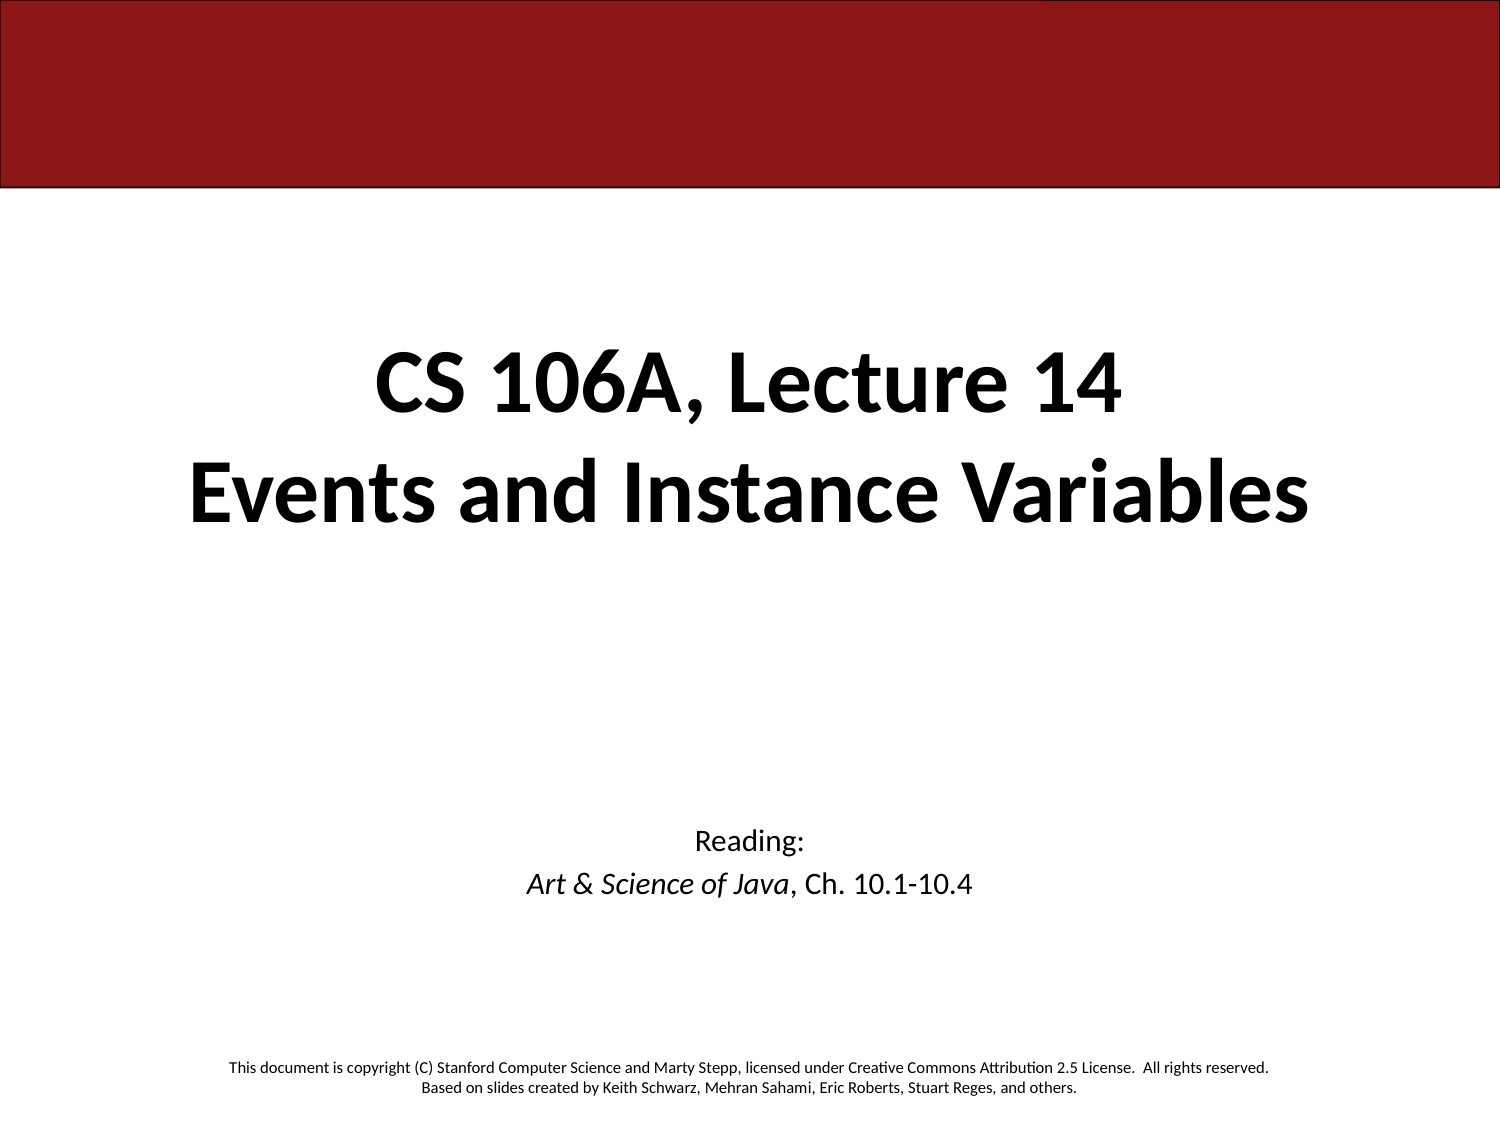

# CS 106A, Lecture 14 Events and Instance Variables

Reading:
Art & Science of Java, Ch. 10.1-10.4